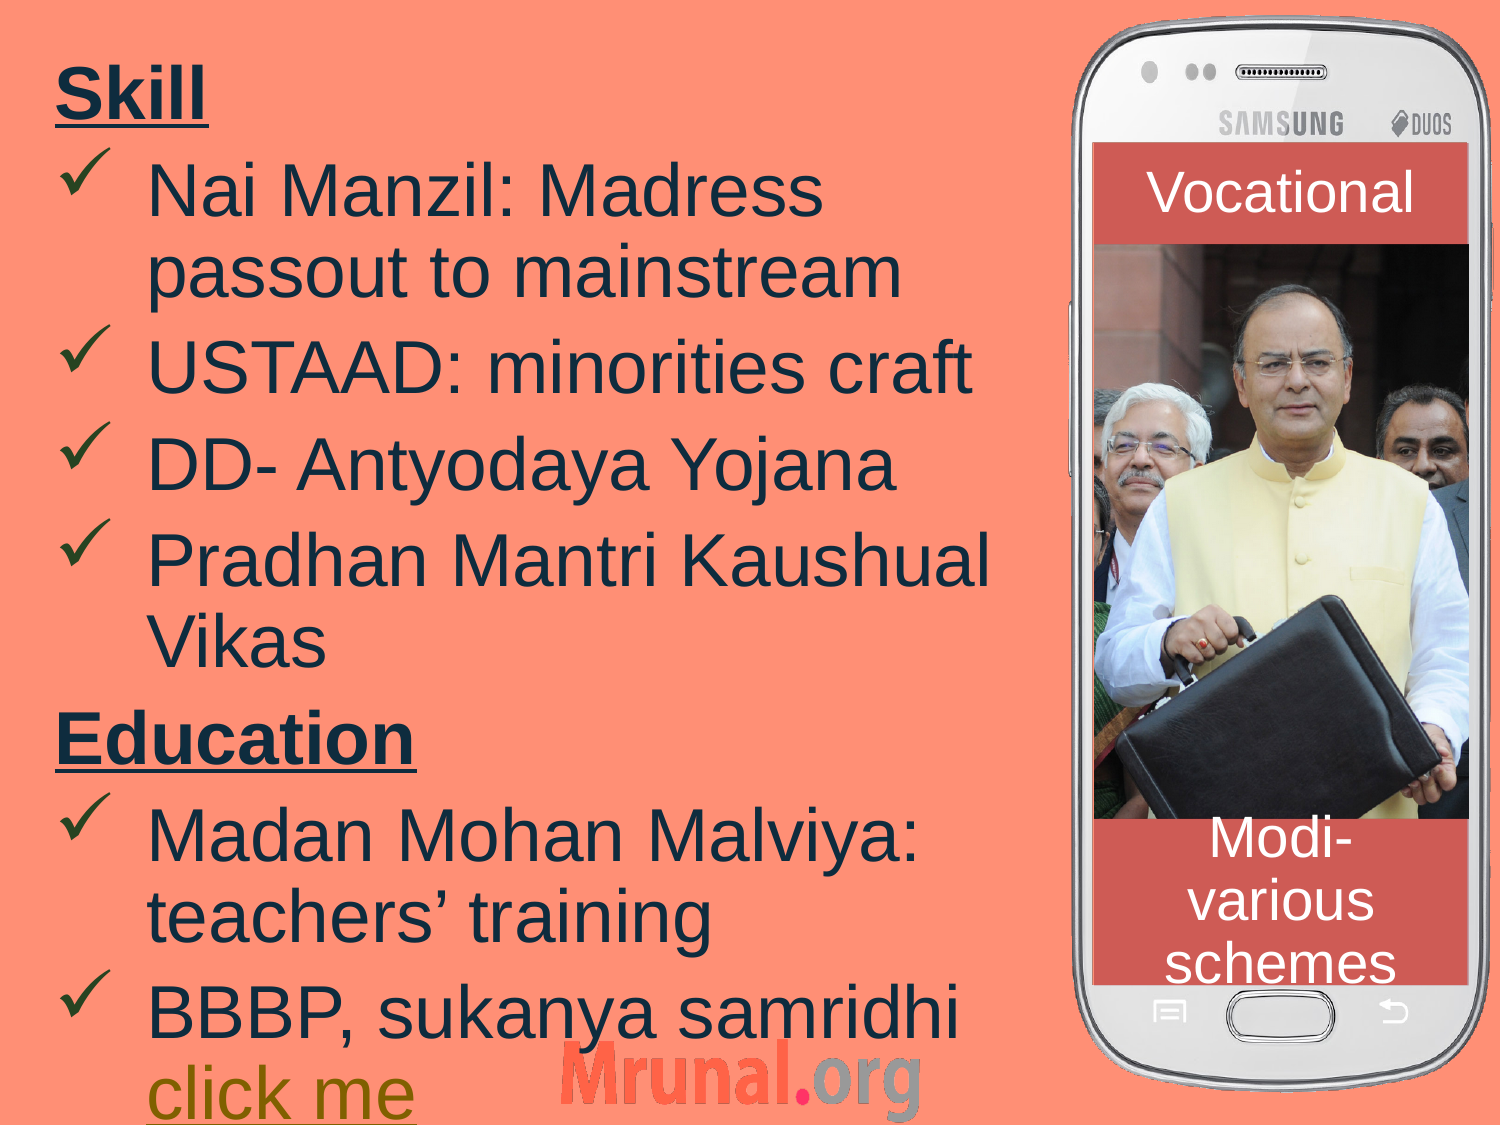

Skill
Nai Manzil: Madress passout to mainstream
USTAAD: minorities craft
DD- Antyodaya Yojana
Pradhan Mantri Kaushual Vikas
Education
Madan Mohan Malviya: teachers’ training
BBBP, sukanya samridhi click me

Vocational
# Modi- various schemes